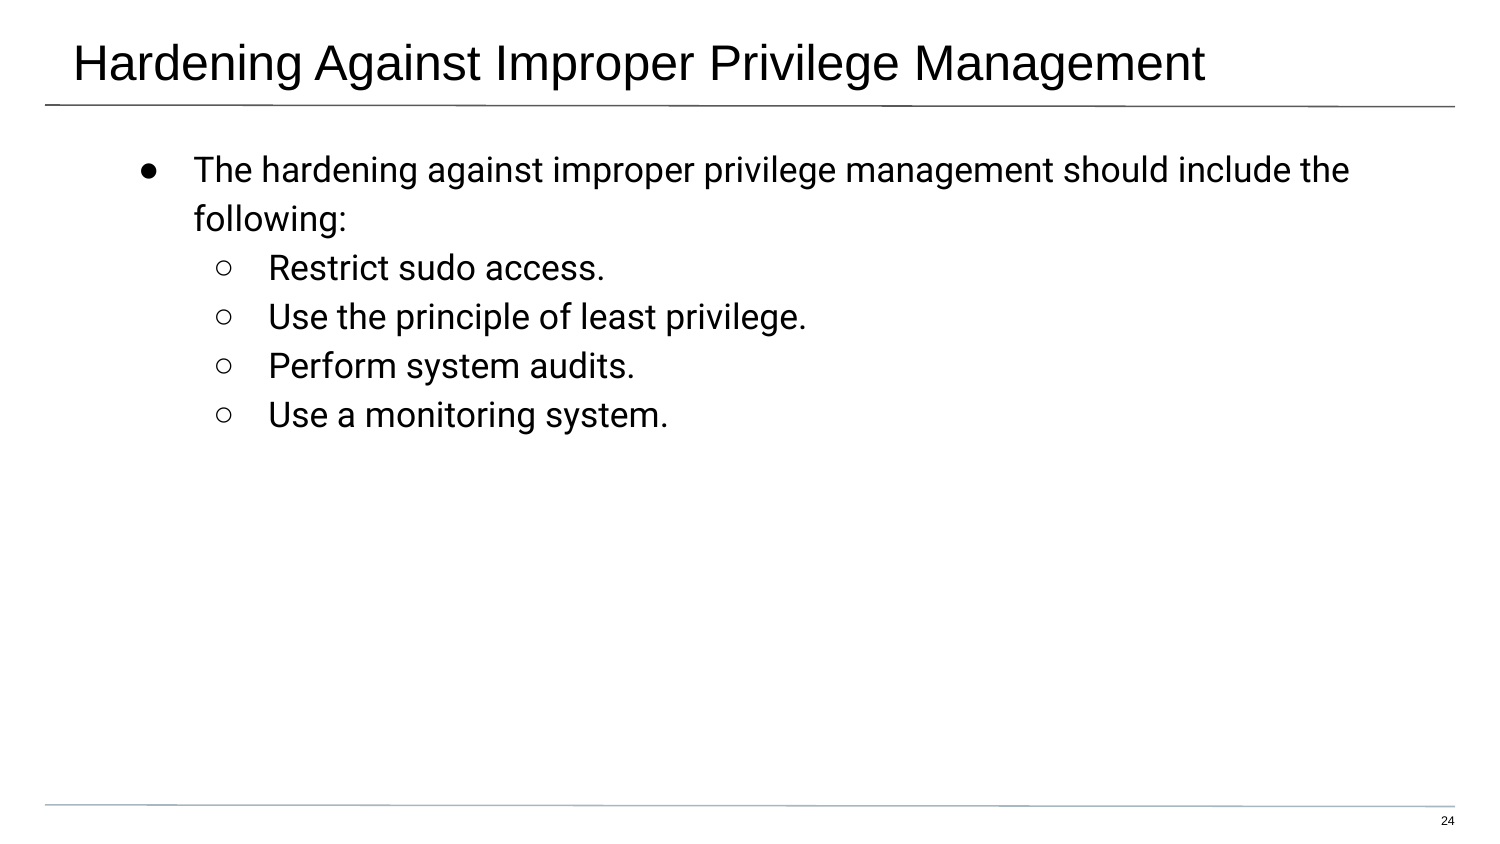

# Hardening Against Improper Privilege Management
The hardening against improper privilege management should include the following:
Restrict sudo access.
Use the principle of least privilege.
Perform system audits.
Use a monitoring system.

24